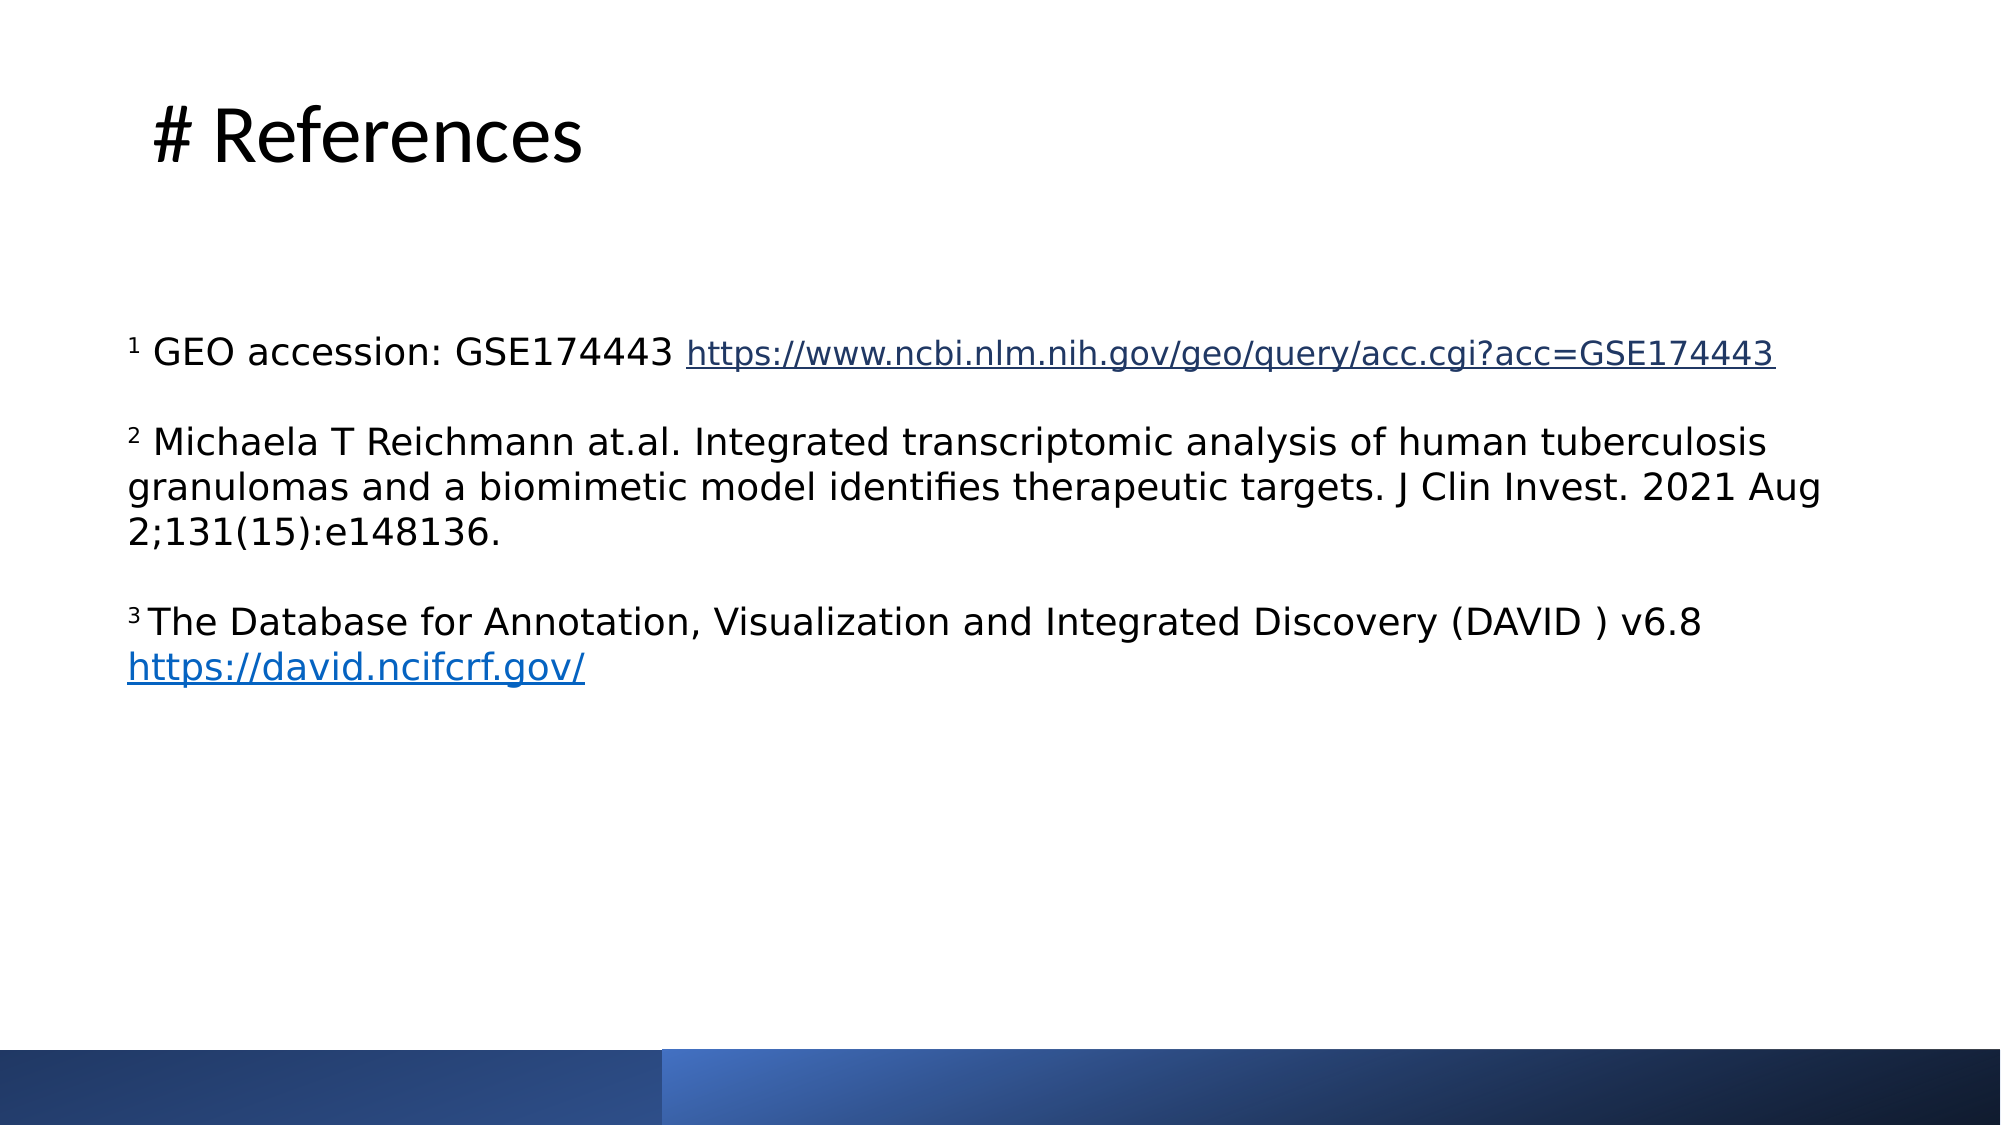

# References
1 GEO accession: GSE174443 https://www.ncbi.nlm.nih.gov/geo/query/acc.cgi?acc=GSE174443
2 Michaela T Reichmann at.al. Integrated transcriptomic analysis of human tuberculosis granulomas and a biomimetic model identifies therapeutic targets. J Clin Invest. 2021 Aug 2;131(15):e148136.

3 The Database for Annotation, Visualization and Integrated Discovery (DAVID ) v6.8 https://david.ncifcrf.gov/